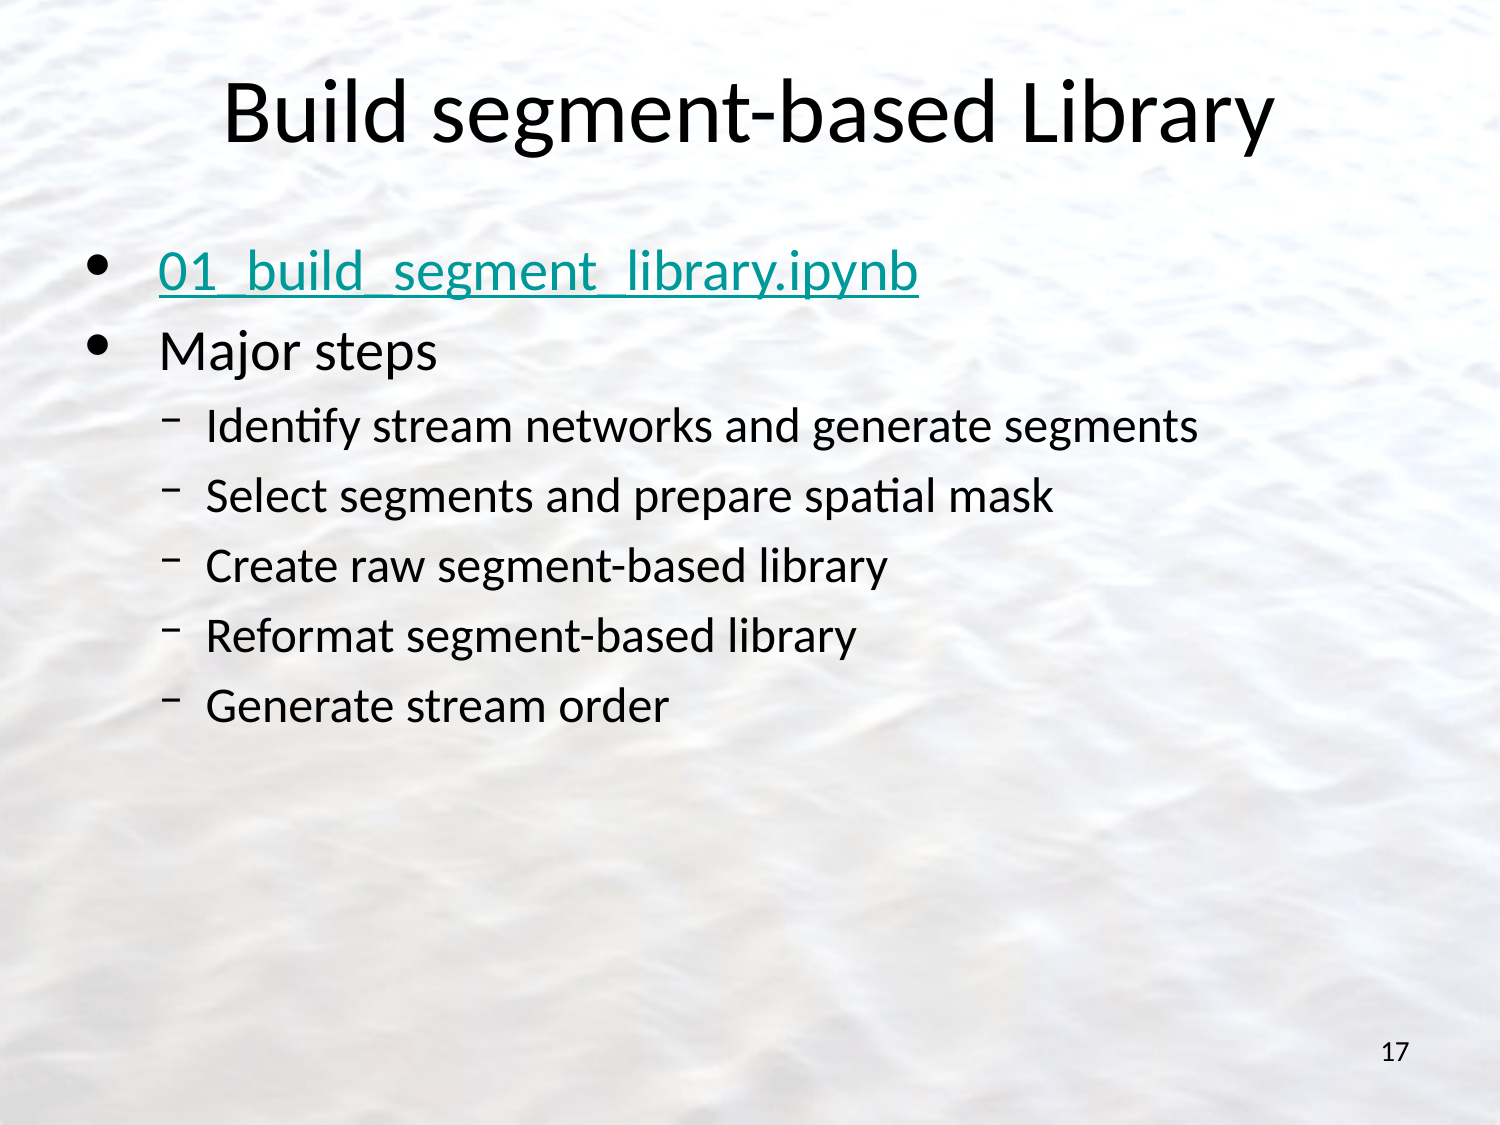

# Build segment-based Library
01_build_segment_library.ipynb
Major steps
Identify stream networks and generate segments
Select segments and prepare spatial mask
Create raw segment-based library
Reformat segment-based library
Generate stream order

17